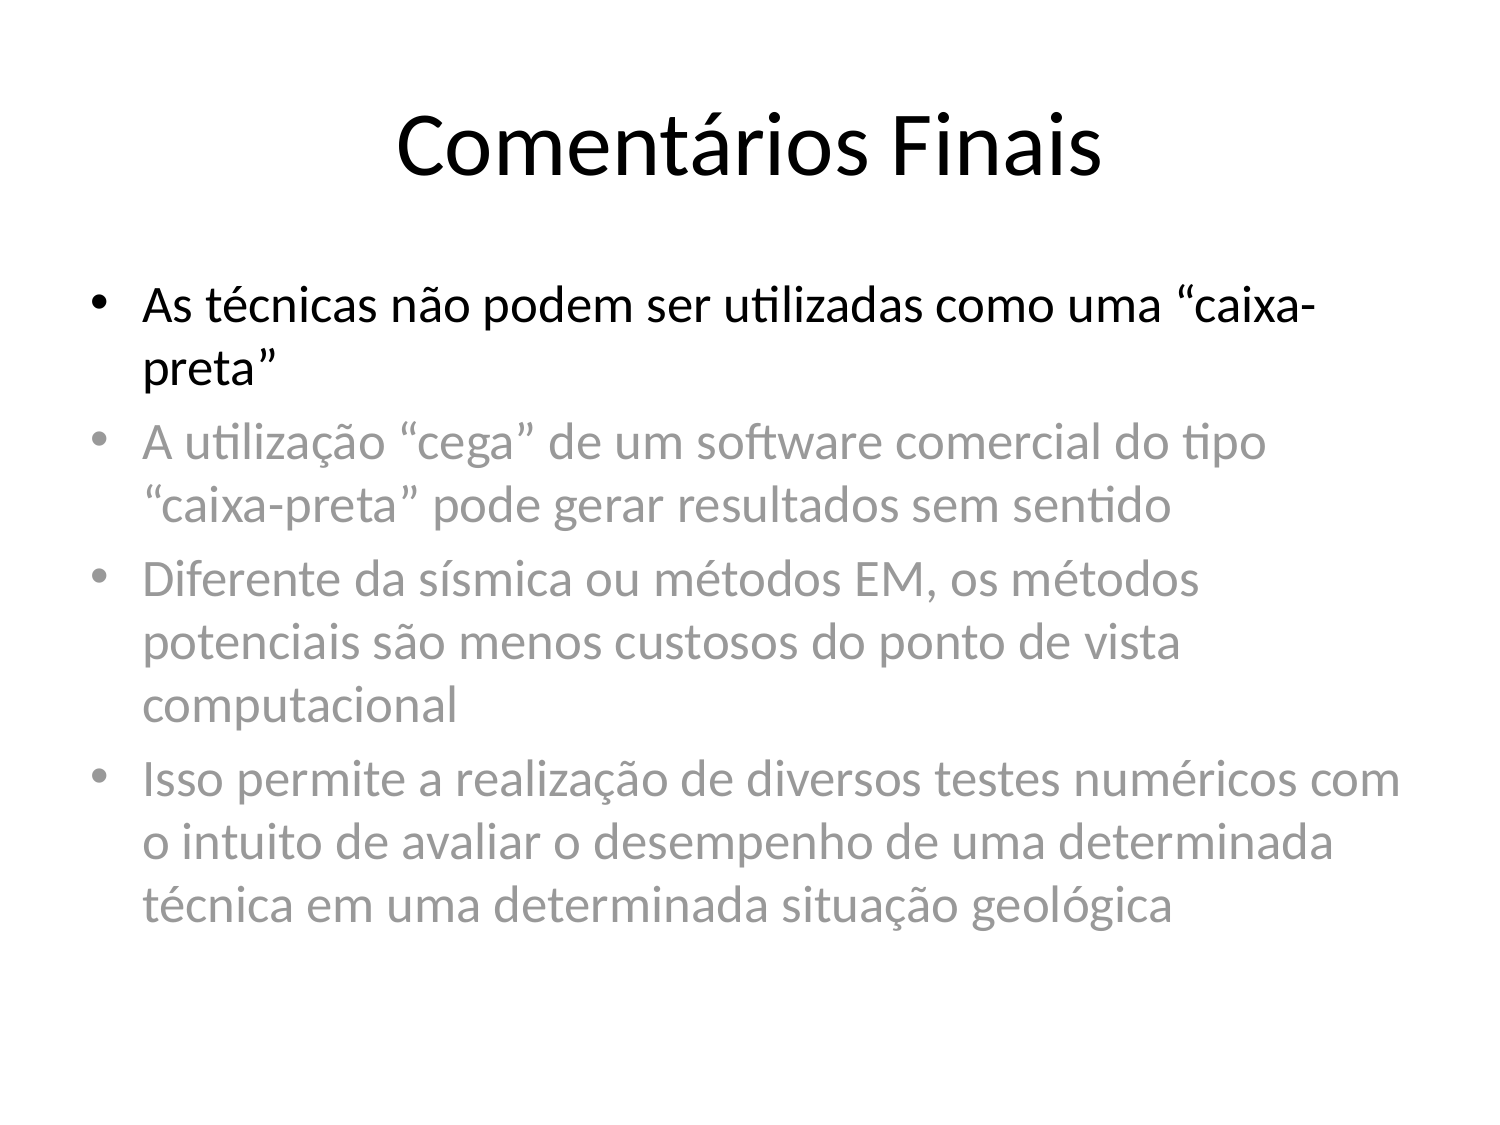

# Comentários Finais
As técnicas não podem ser utilizadas como uma “caixa-preta”
A utilização “cega” de um software comercial do tipo “caixa-preta” pode gerar resultados sem sentido
Diferente da sísmica ou métodos EM, os métodos potenciais são menos custosos do ponto de vista computacional
Isso permite a realização de diversos testes numéricos com o intuito de avaliar o desempenho de uma determinada técnica em uma determinada situação geológica